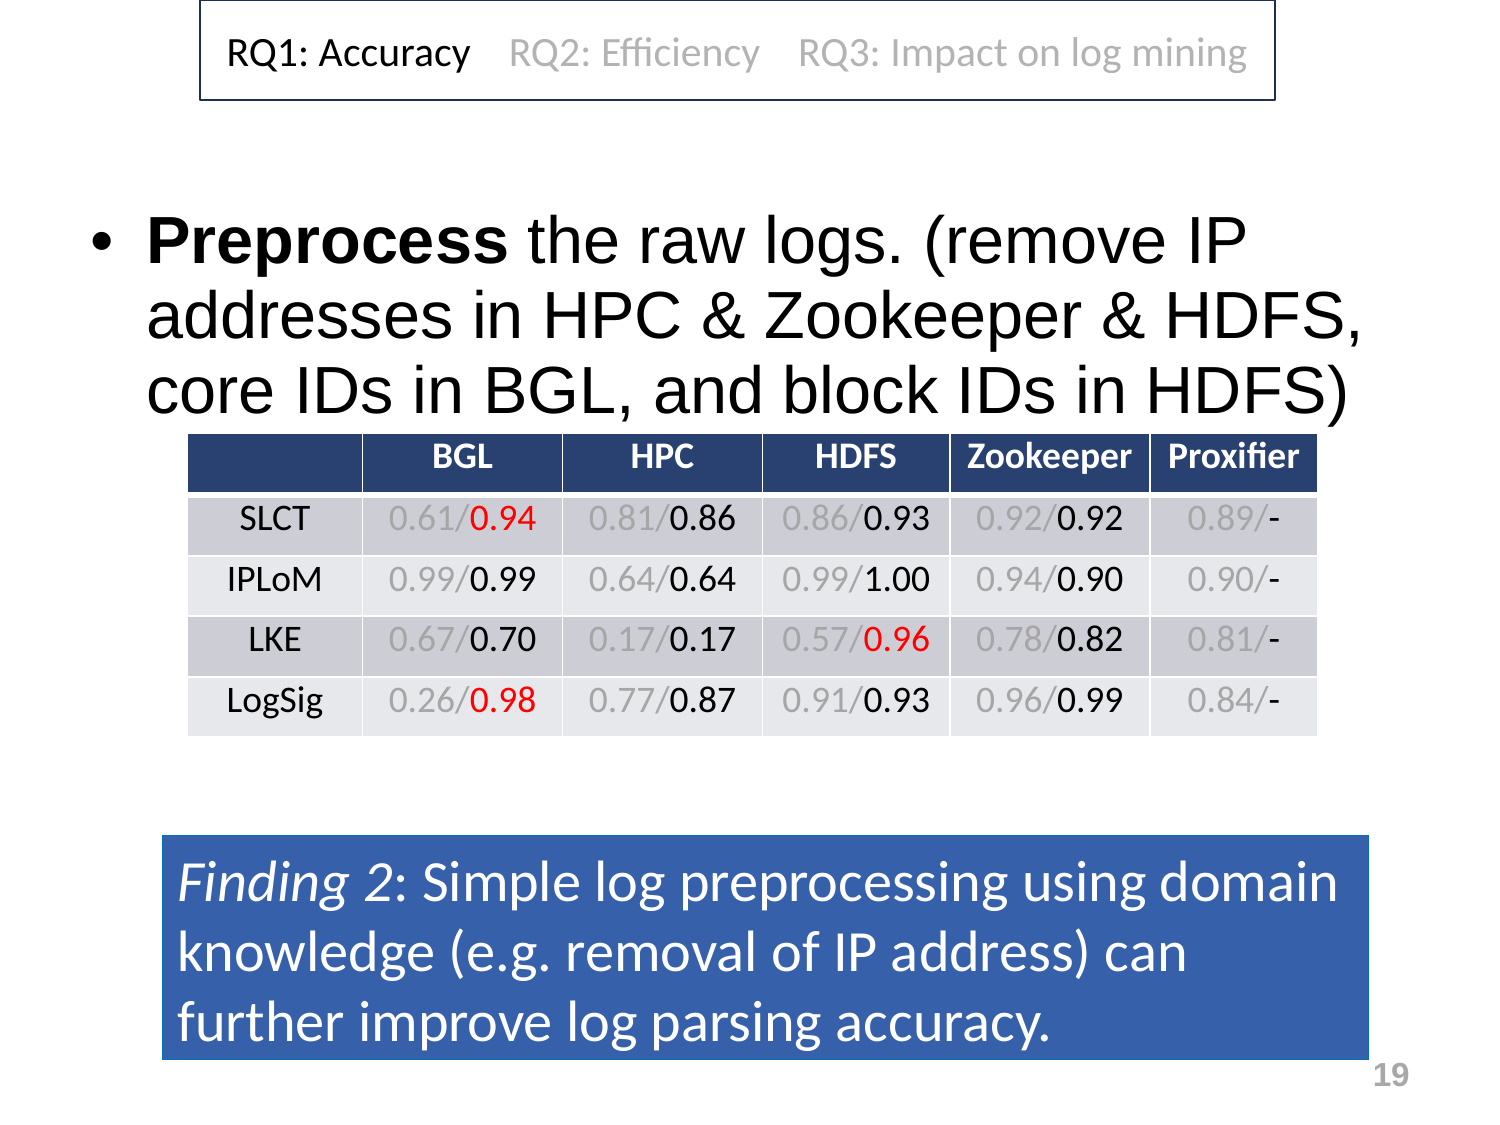

RQ1: Accuracy    RQ2: Efficiency    RQ3: Impact on log mining

Preprocess the raw logs. (remove IP addresses in HPC & Zookeeper & HDFS, core IDs in BGL, and block IDs in HDFS)

|  | BGL | HPC | HDFS | Zookeeper | Proxifier |
| --- | --- | --- | --- | --- | --- |
| SLCT | 0.61/0.94 | 0.81/0.86 | 0.86/0.93 | 0.92/0.92 | 0.89/- |
| IPLoM | 0.99/0.99 | 0.64/0.64 | 0.99/1.00 | 0.94/0.90 | 0.90/- |
| LKE | 0.67/0.70 | 0.17/0.17 | 0.57/0.96 | 0.78/0.82 | 0.81/- |
| LogSig | 0.26/0.98 | 0.77/0.87 | 0.91/0.93 | 0.96/0.99 | 0.84/- |
Finding 2: Simple log preprocessing using domain knowledge (e.g. removal of IP address) can further improve log parsing accuracy.
19